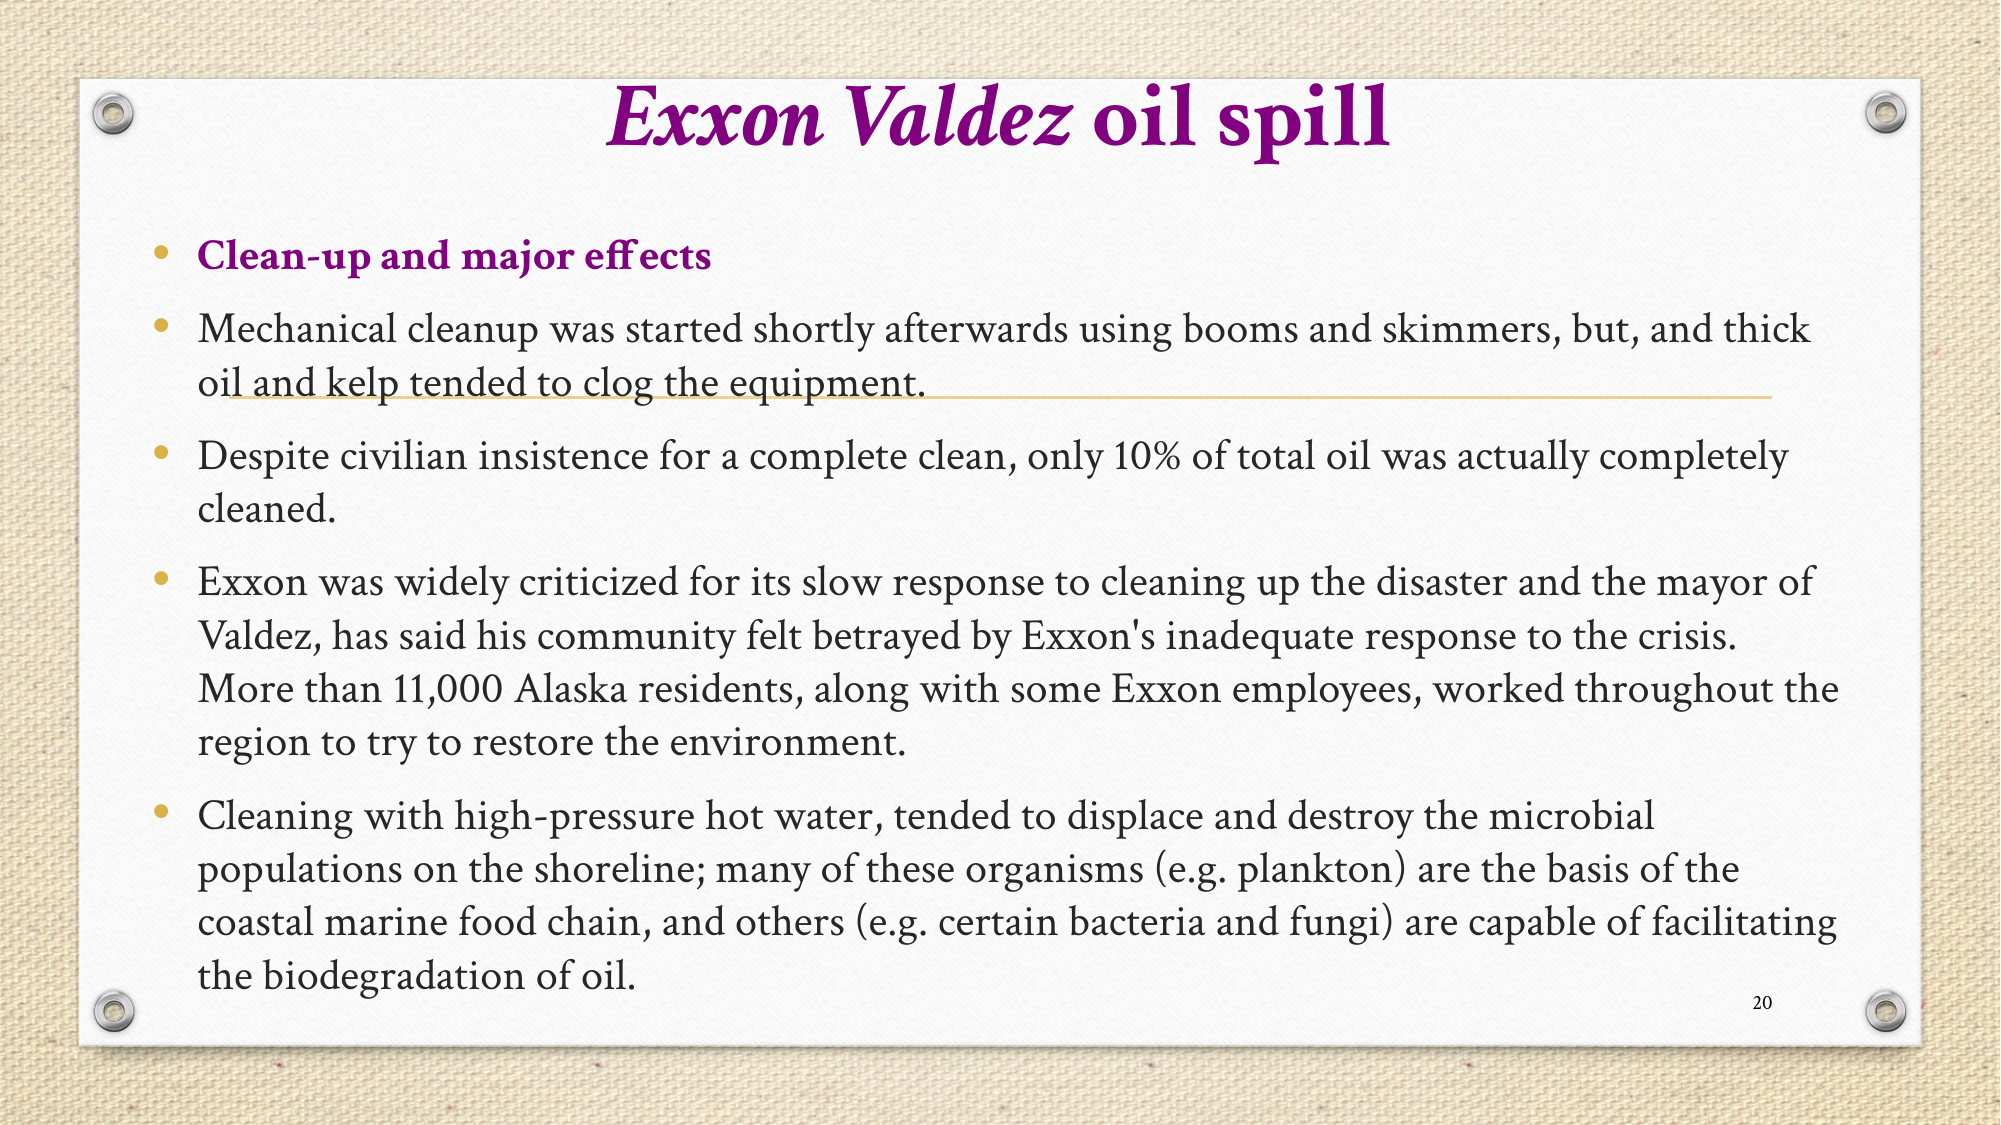

# Exxon Valdez oil spill
Clean-up and major effects
Mechanical cleanup was started shortly afterwards using booms and skimmers, but, and thick oil and kelp tended to clog the equipment.
Despite civilian insistence for a complete clean, only 10% of total oil was actually completely cleaned.
Exxon was widely criticized for its slow response to cleaning up the disaster and the mayor of Valdez, has said his community felt betrayed by Exxon's inadequate response to the crisis. More than 11,000 Alaska residents, along with some Exxon employees, worked throughout the region to try to restore the environment.
Cleaning with high-pressure hot water, tended to displace and destroy the microbial populations on the shoreline; many of these organisms (e.g. plankton) are the basis of the coastal marine food chain, and others (e.g. certain bacteria and fungi) are capable of facilitating the biodegradation of oil.
20